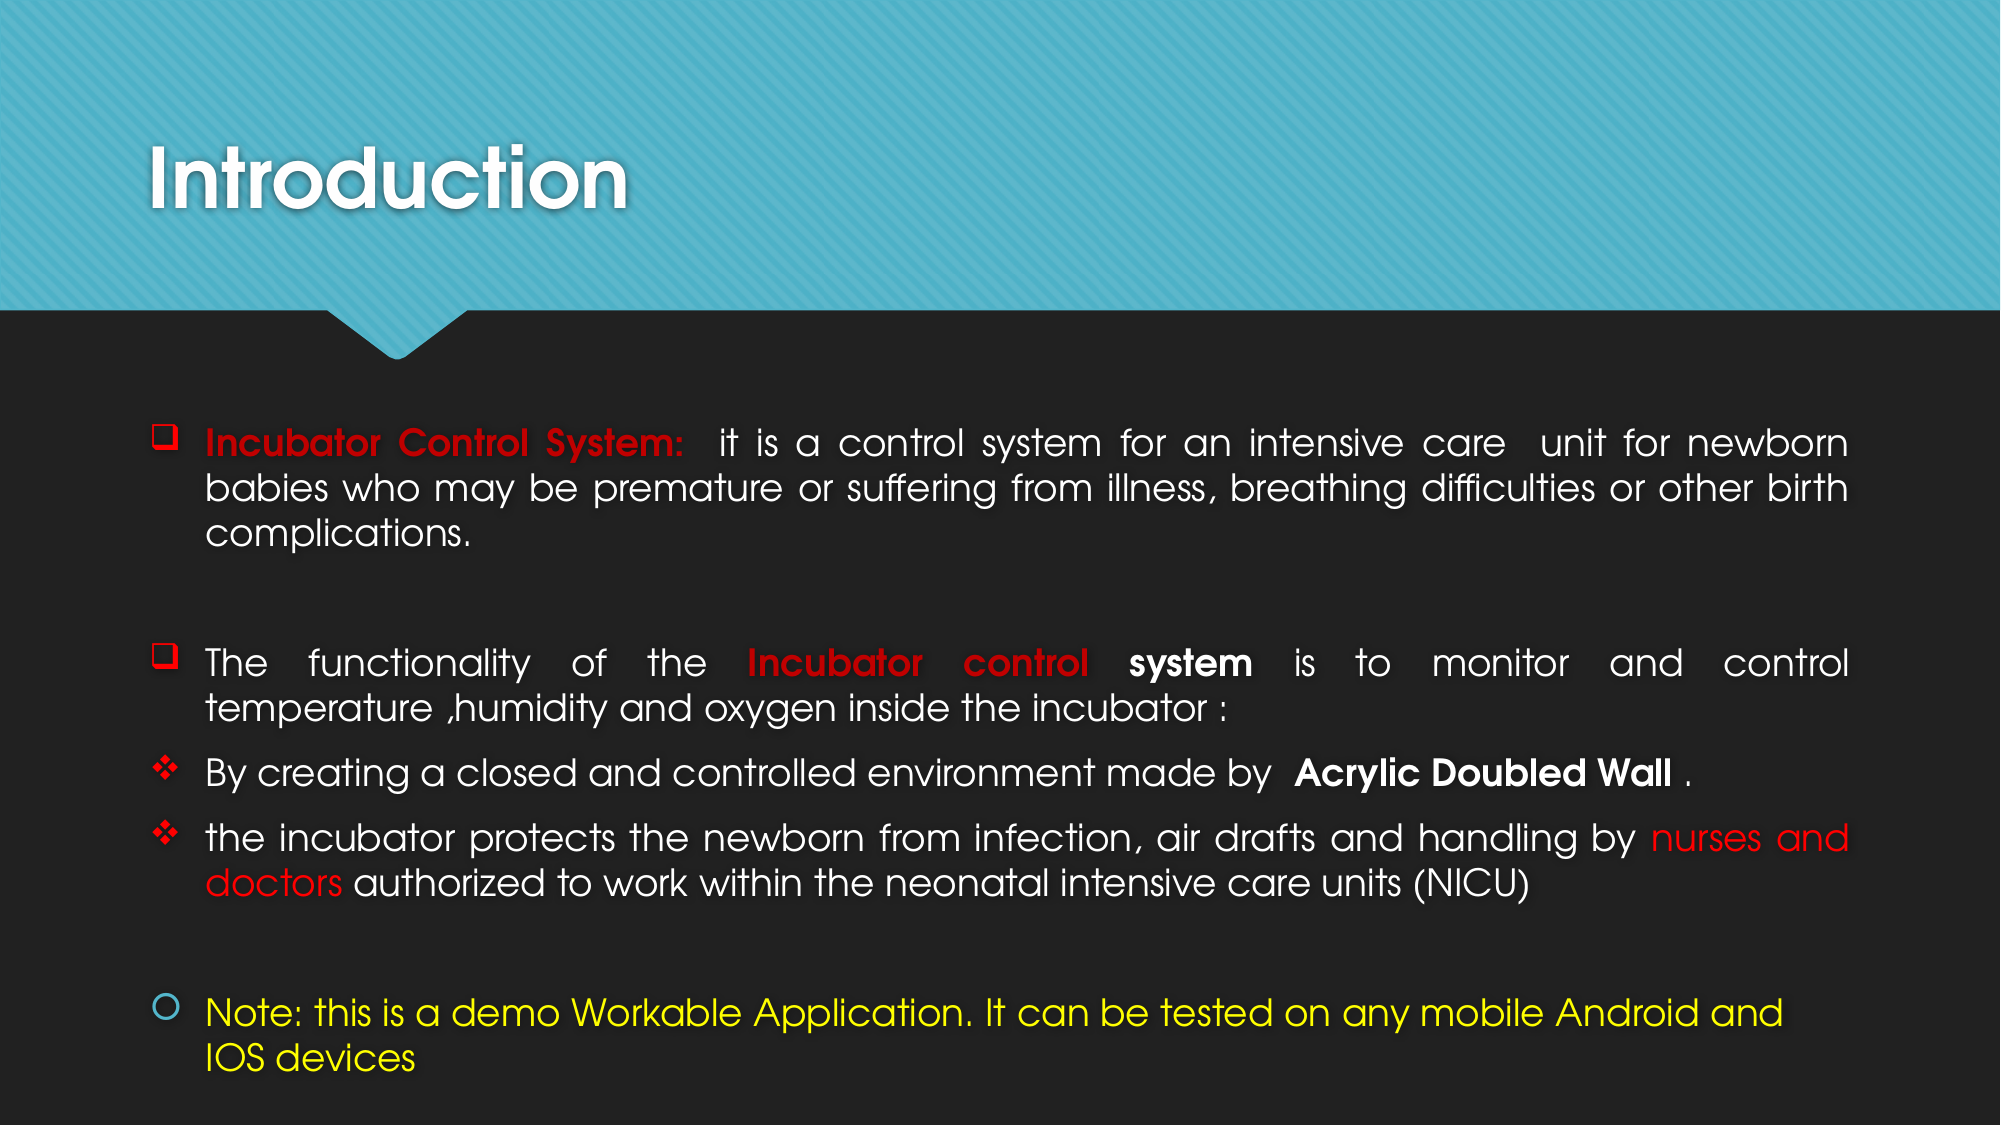

# Introduction
Incubator Control System:  it is a control system for an intensive care  unit for newborn babies who may be premature or suffering from illness, breathing difficulties or other birth complications.

The functionality of the Incubator control system is to monitor and control temperature ,humidity and oxygen inside the incubator :
By creating a closed and controlled environment made by  Acrylic Doubled Wall .
the incubator protects the newborn from infection, air drafts and handling by nurses and doctors authorized to work within the neonatal intensive care units (NICU)

Note: this is a demo Workable Application. It can be tested on any mobile Android and IOS devices